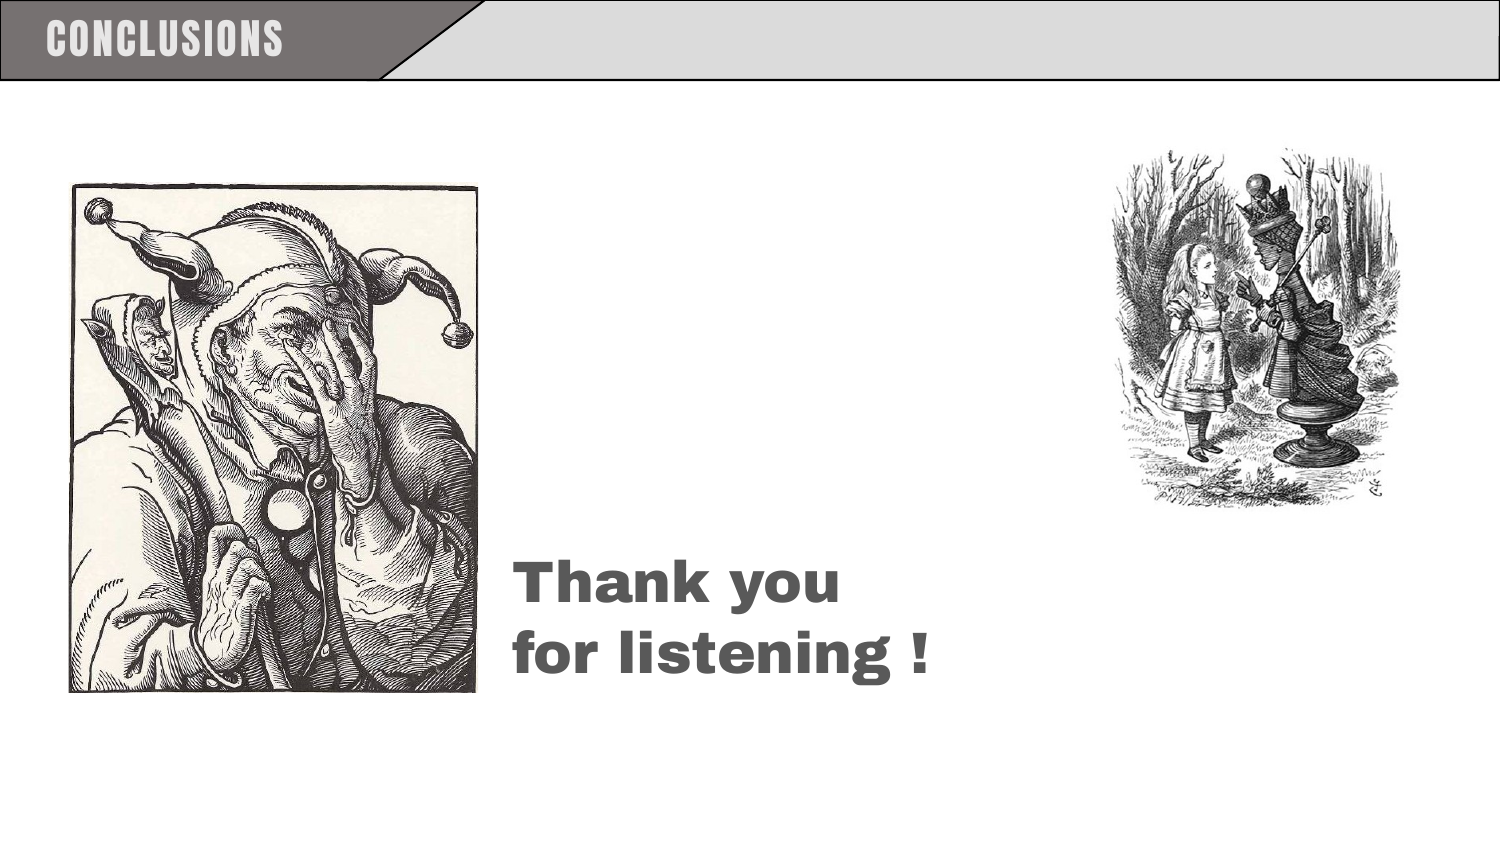

Conclusions

CONCLUSIONS

Thank you
for listening !